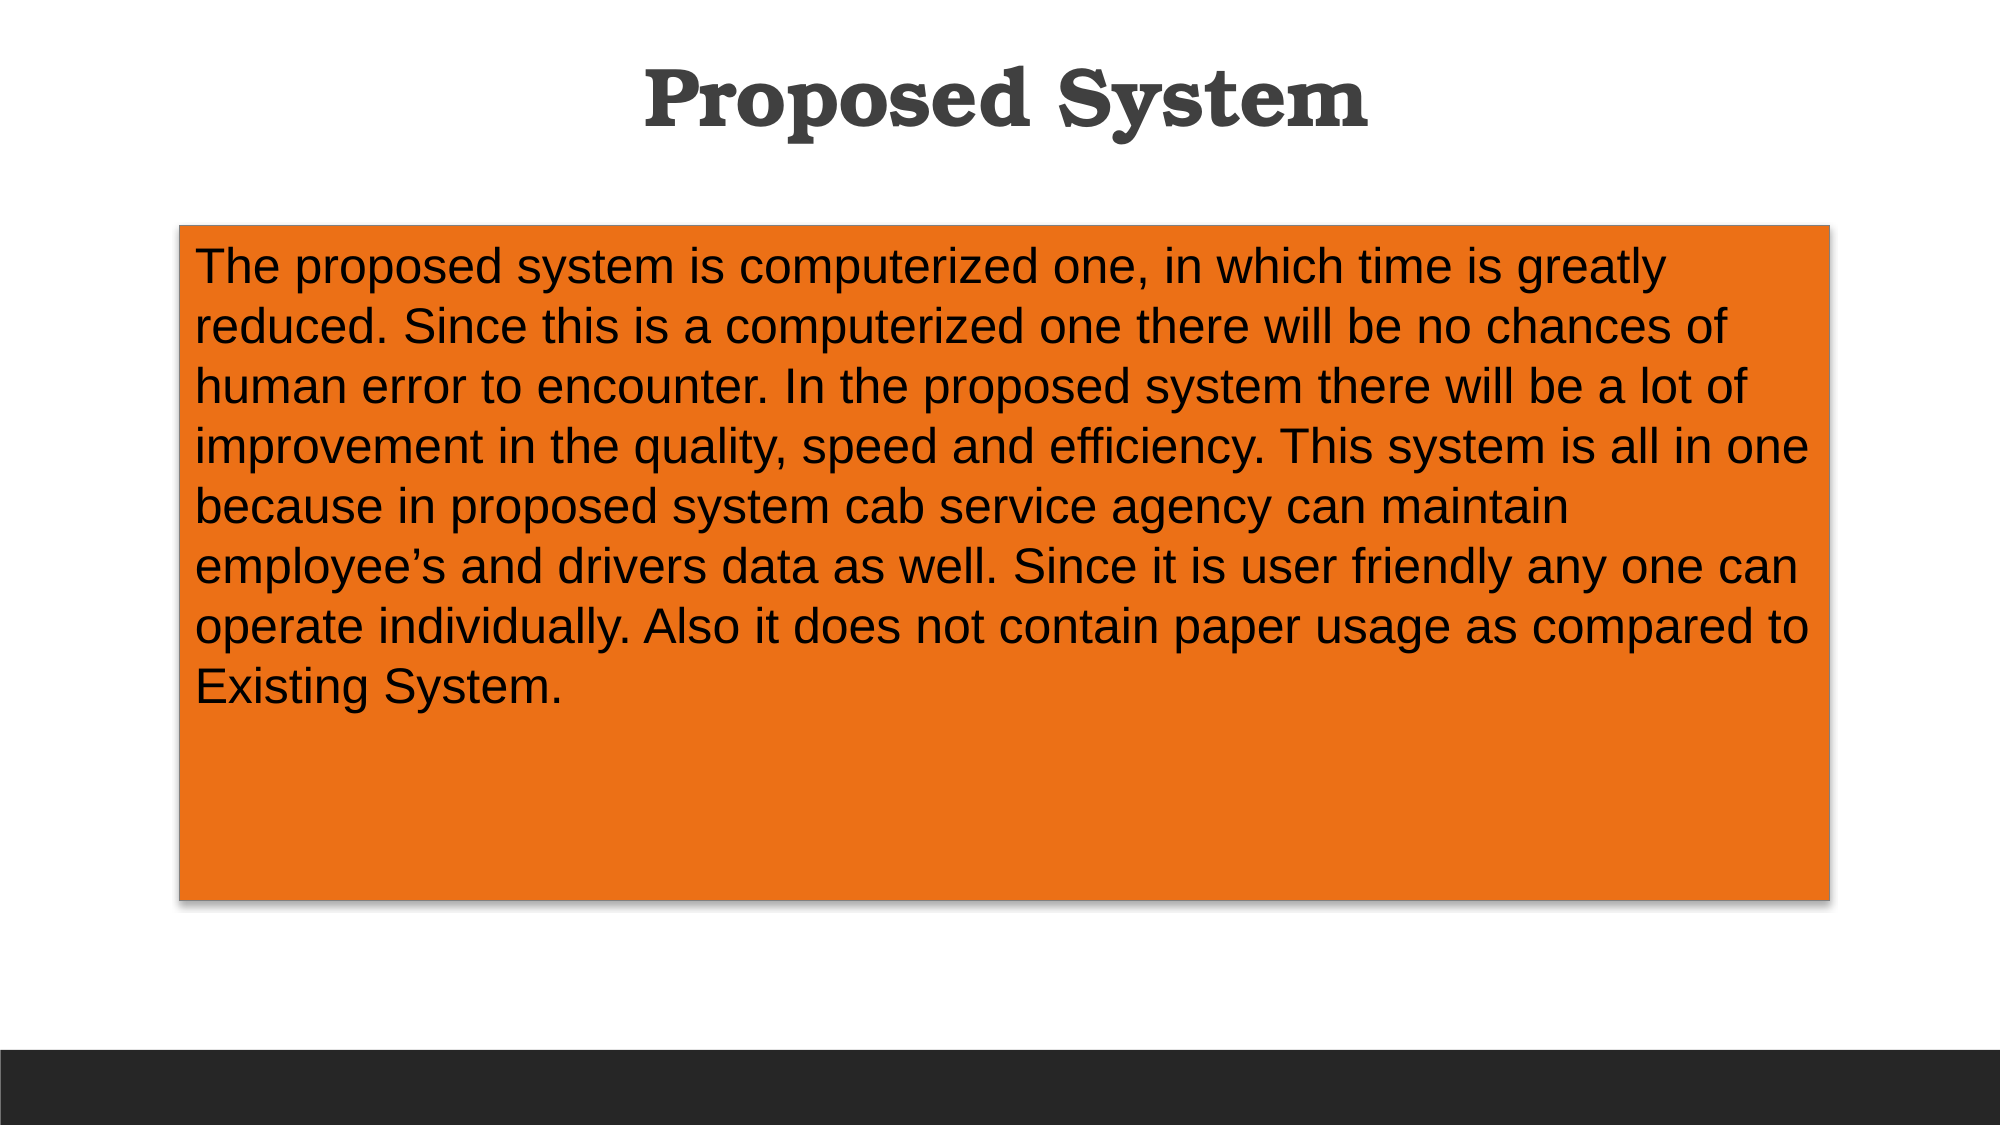

Proposed System
The proposed system is computerized one, in which time is greatly reduced. Since this is a computerized one there will be no chances of human error to encounter. In the proposed system there will be a lot of improvement in the quality, speed and efficiency. This system is all in one because in proposed system cab service agency can maintain employee’s and drivers data as well. Since it is user friendly any one can operate individually. Also it does not contain paper usage as compared to Existing System.